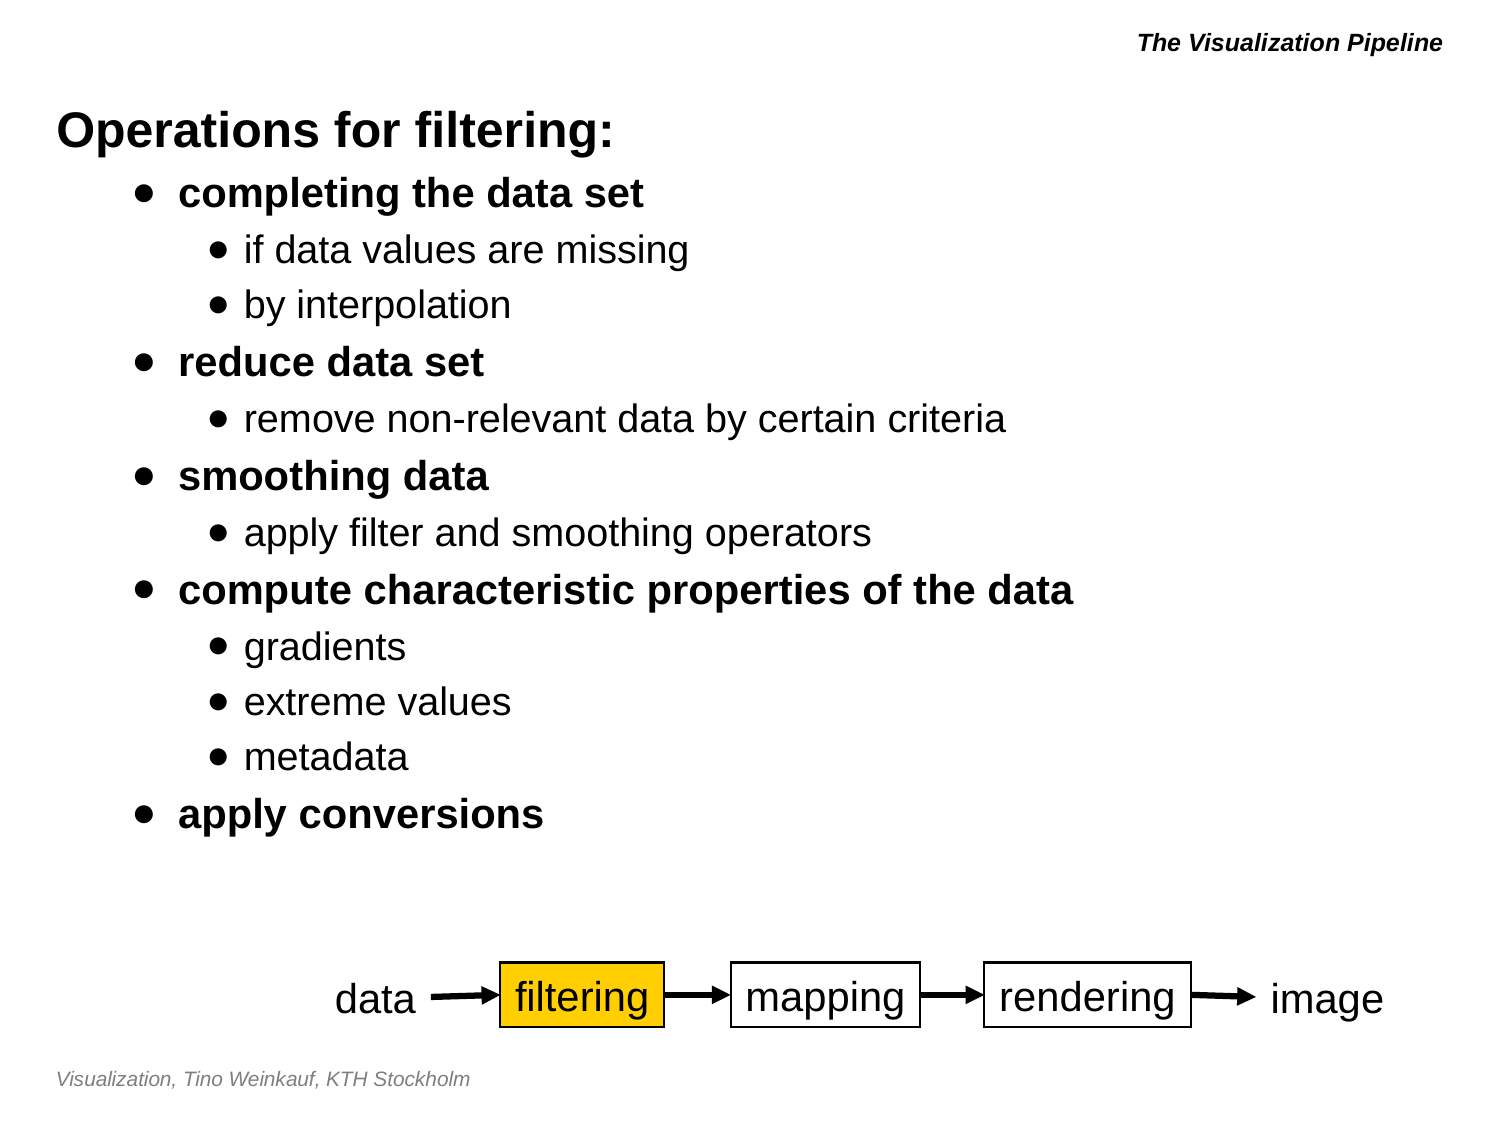

# The Visualization Pipeline
Operations for filtering:
completing the data set
if data values are missing
by interpolation
reduce data set
remove non-relevant data by certain criteria
smoothing data
apply filter and smoothing operators
compute characteristic properties of the data
gradients
extreme values
metadata
apply conversions

filtering
mapping
rendering
data
image